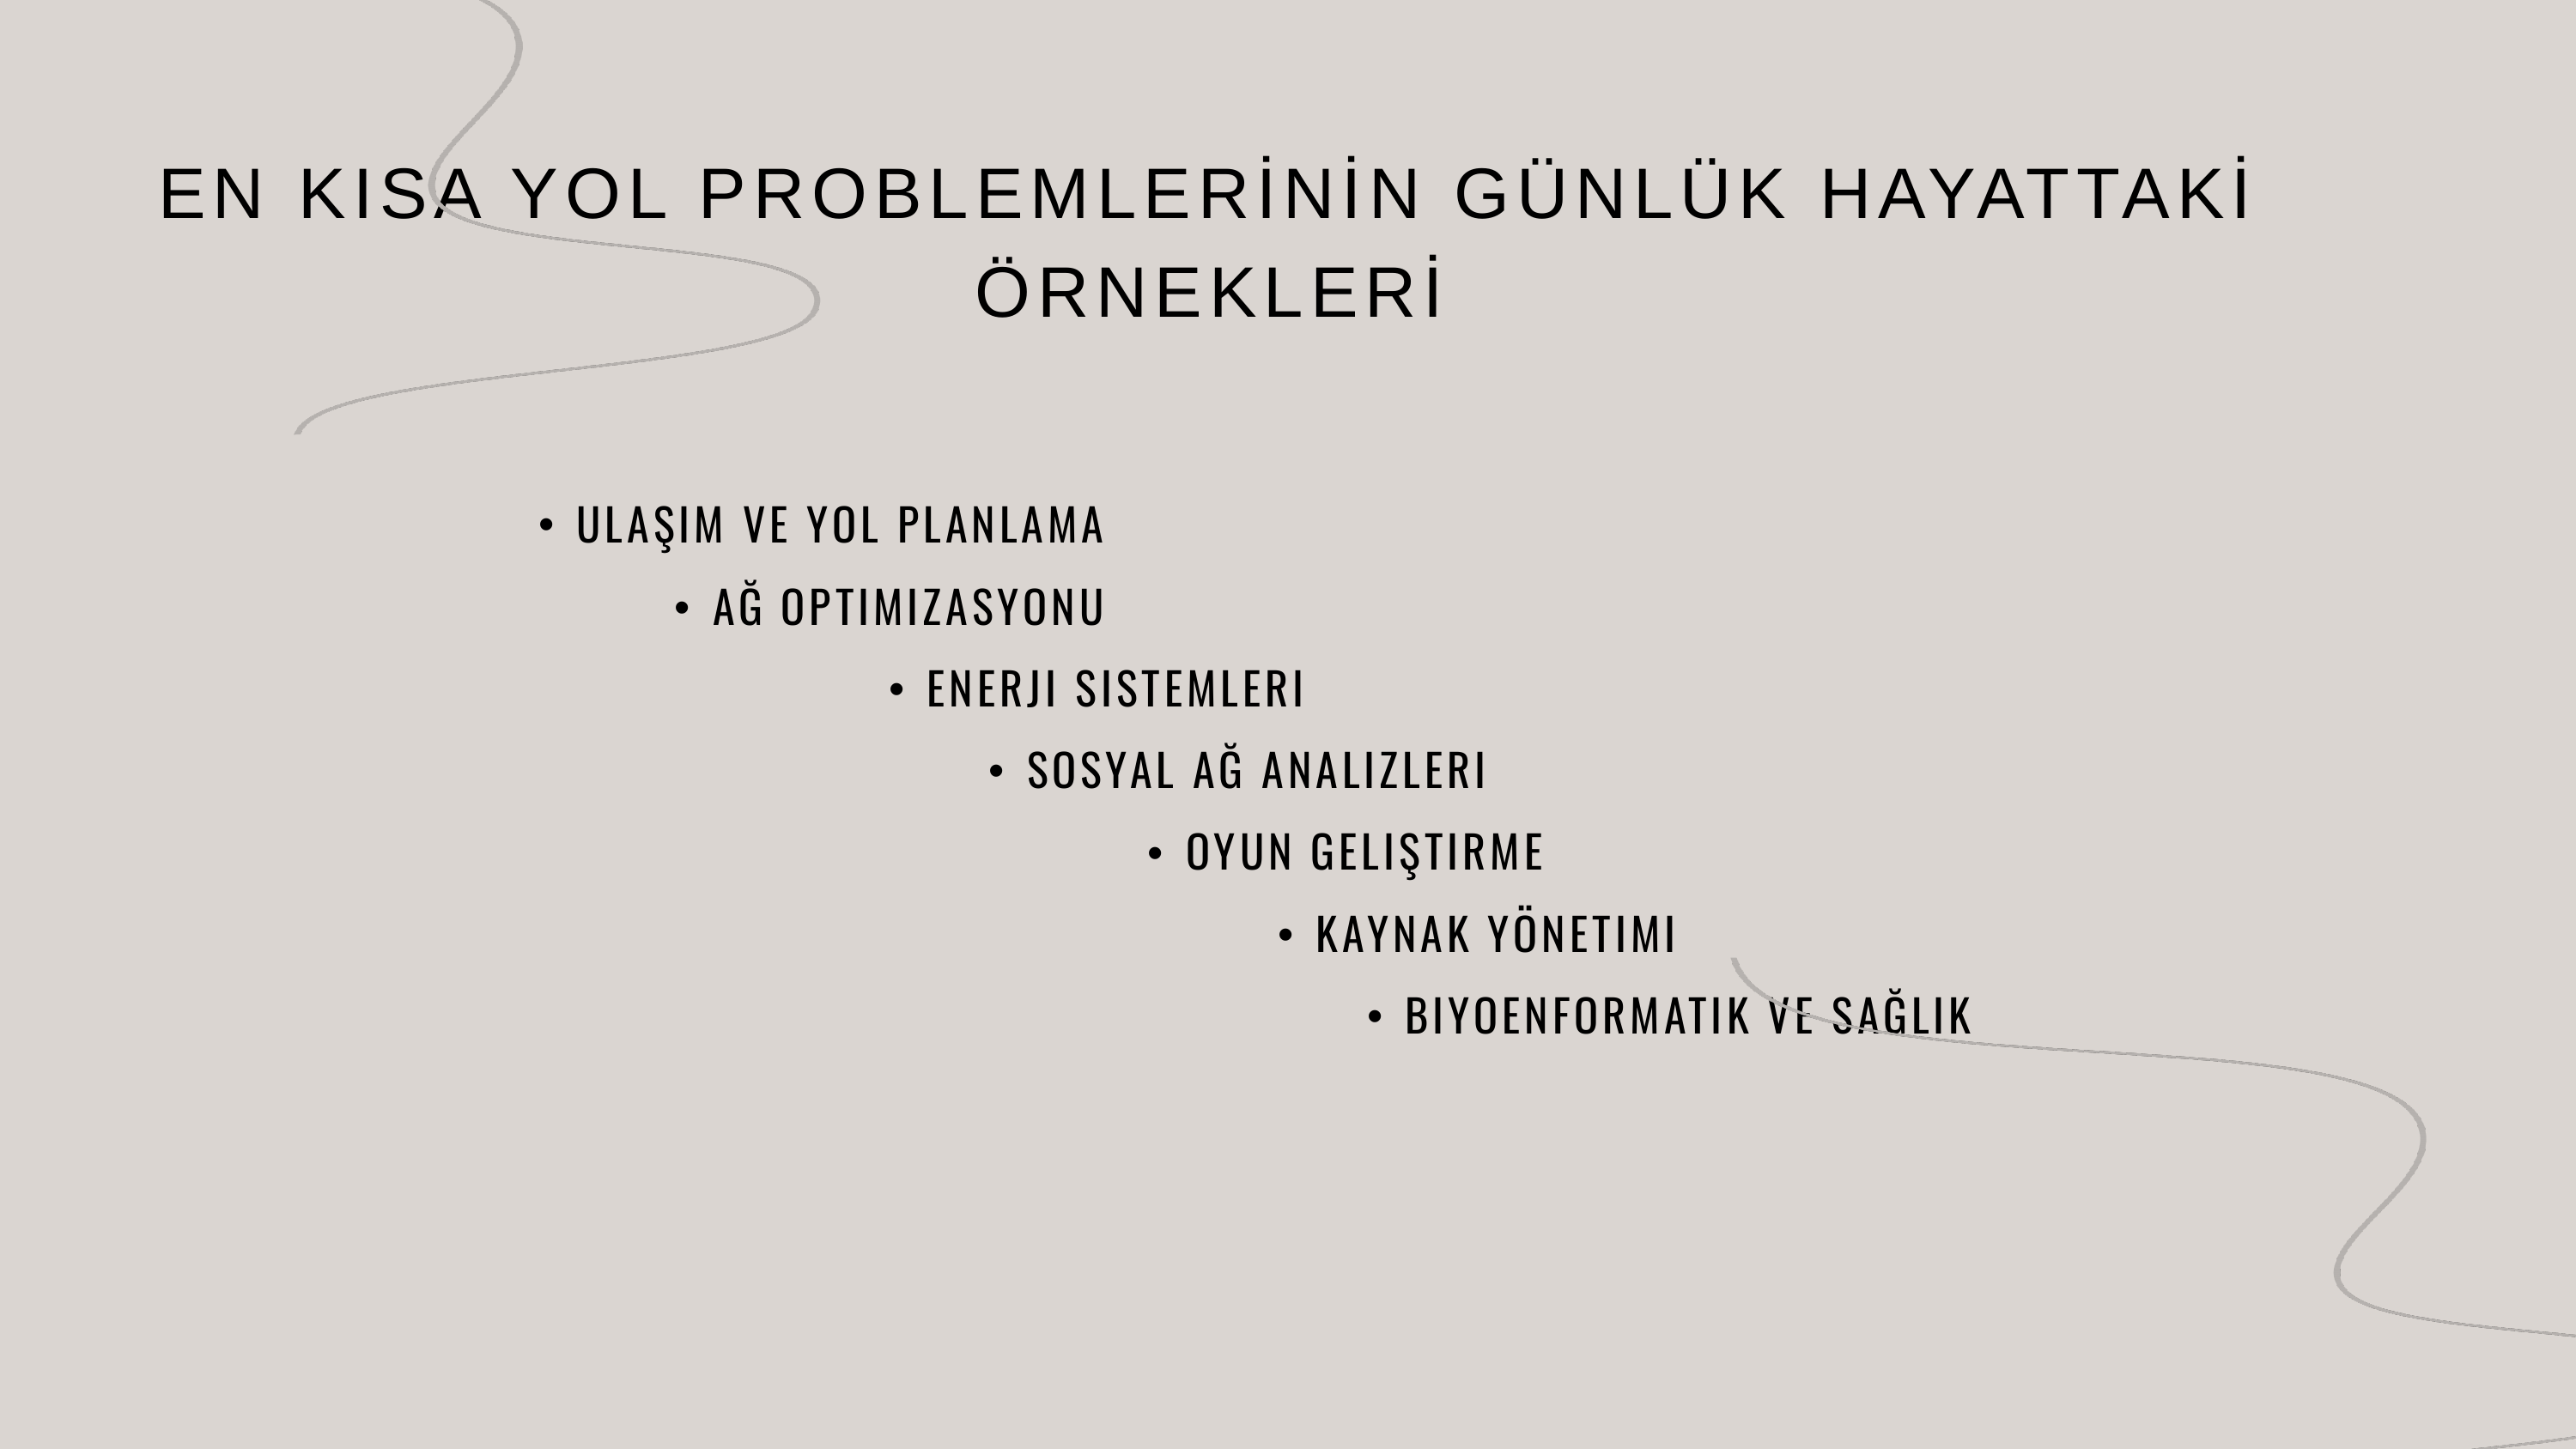

EN KISA YOL PROBLEMLERİNİN GÜNLÜK HAYATTAKİ ÖRNEKLERİ
ULAŞIM VE YOL PLANLAMA
FLOYD-WARSHALL
AĞ OPTIMIZASYONU
ENERJI SISTEMLERI
SOSYAL AĞ ANALIZLERI

OYUN GELIŞTIRME
KAYNAK YÖNETIMI
BIYOENFORMATIK VE SAĞLIK